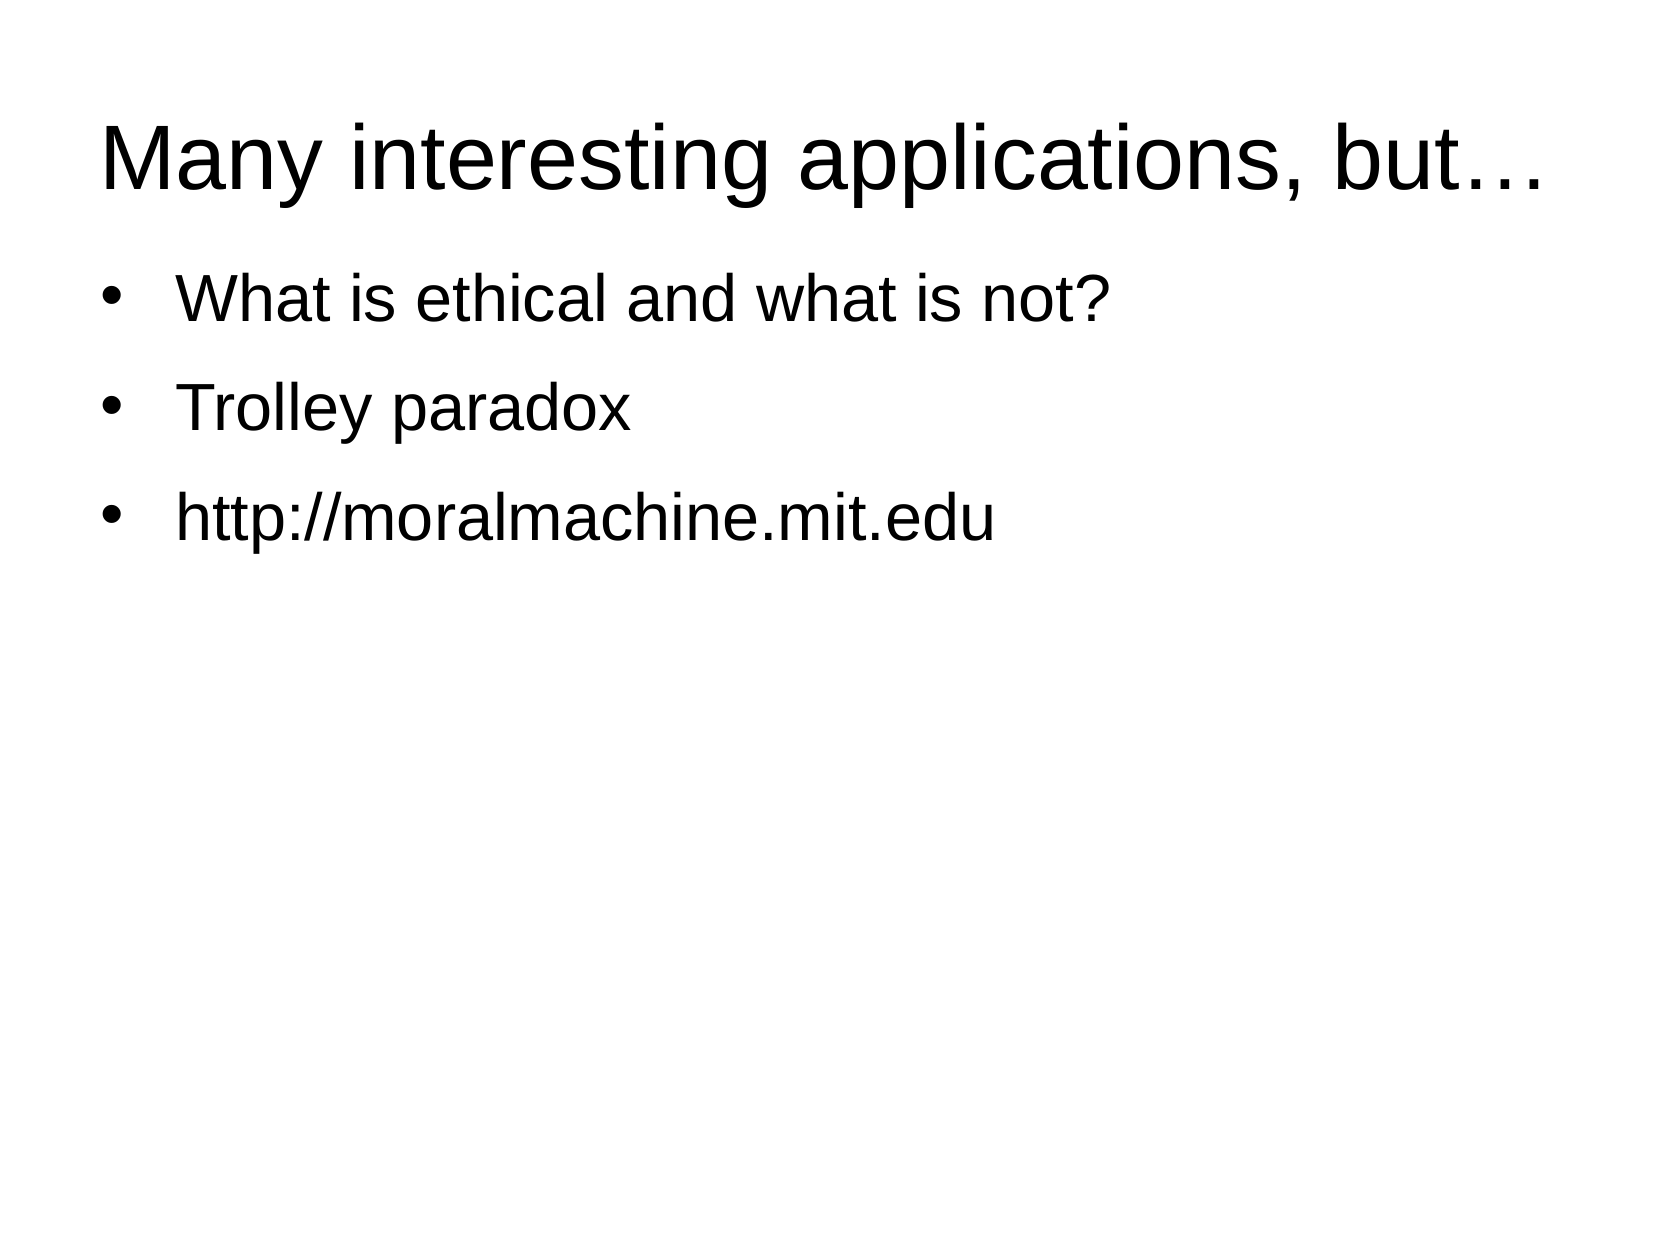

Many interesting applications, but…
What is ethical and what is not?
Trolley paradox
http://moralmachine.mit.edu